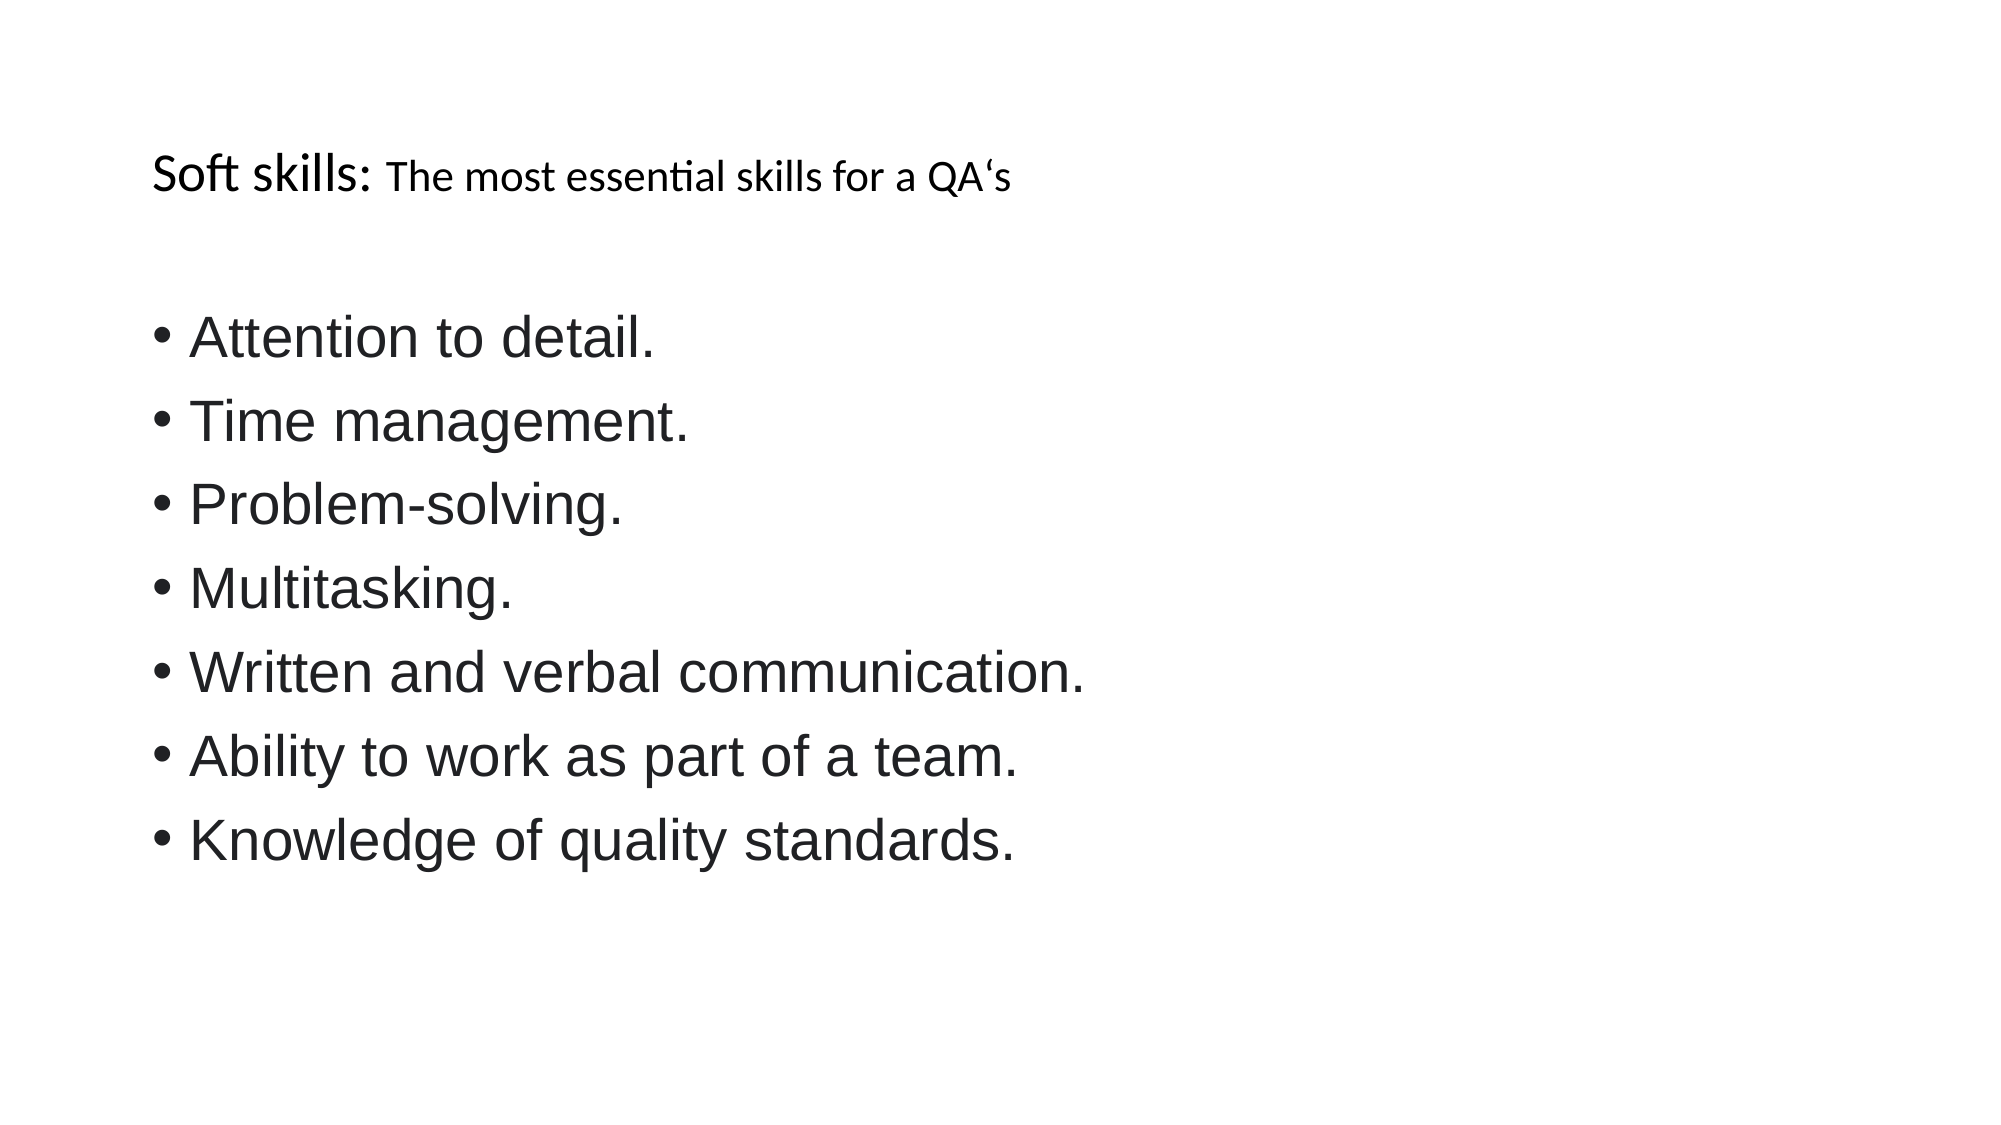

# Soft skills: The most essential skills for a QA‘s
Attention to detail.
Time management.
Problem-solving.
Multitasking.
Written and verbal communication.
Ability to work as part of a team.
Knowledge of quality standards.